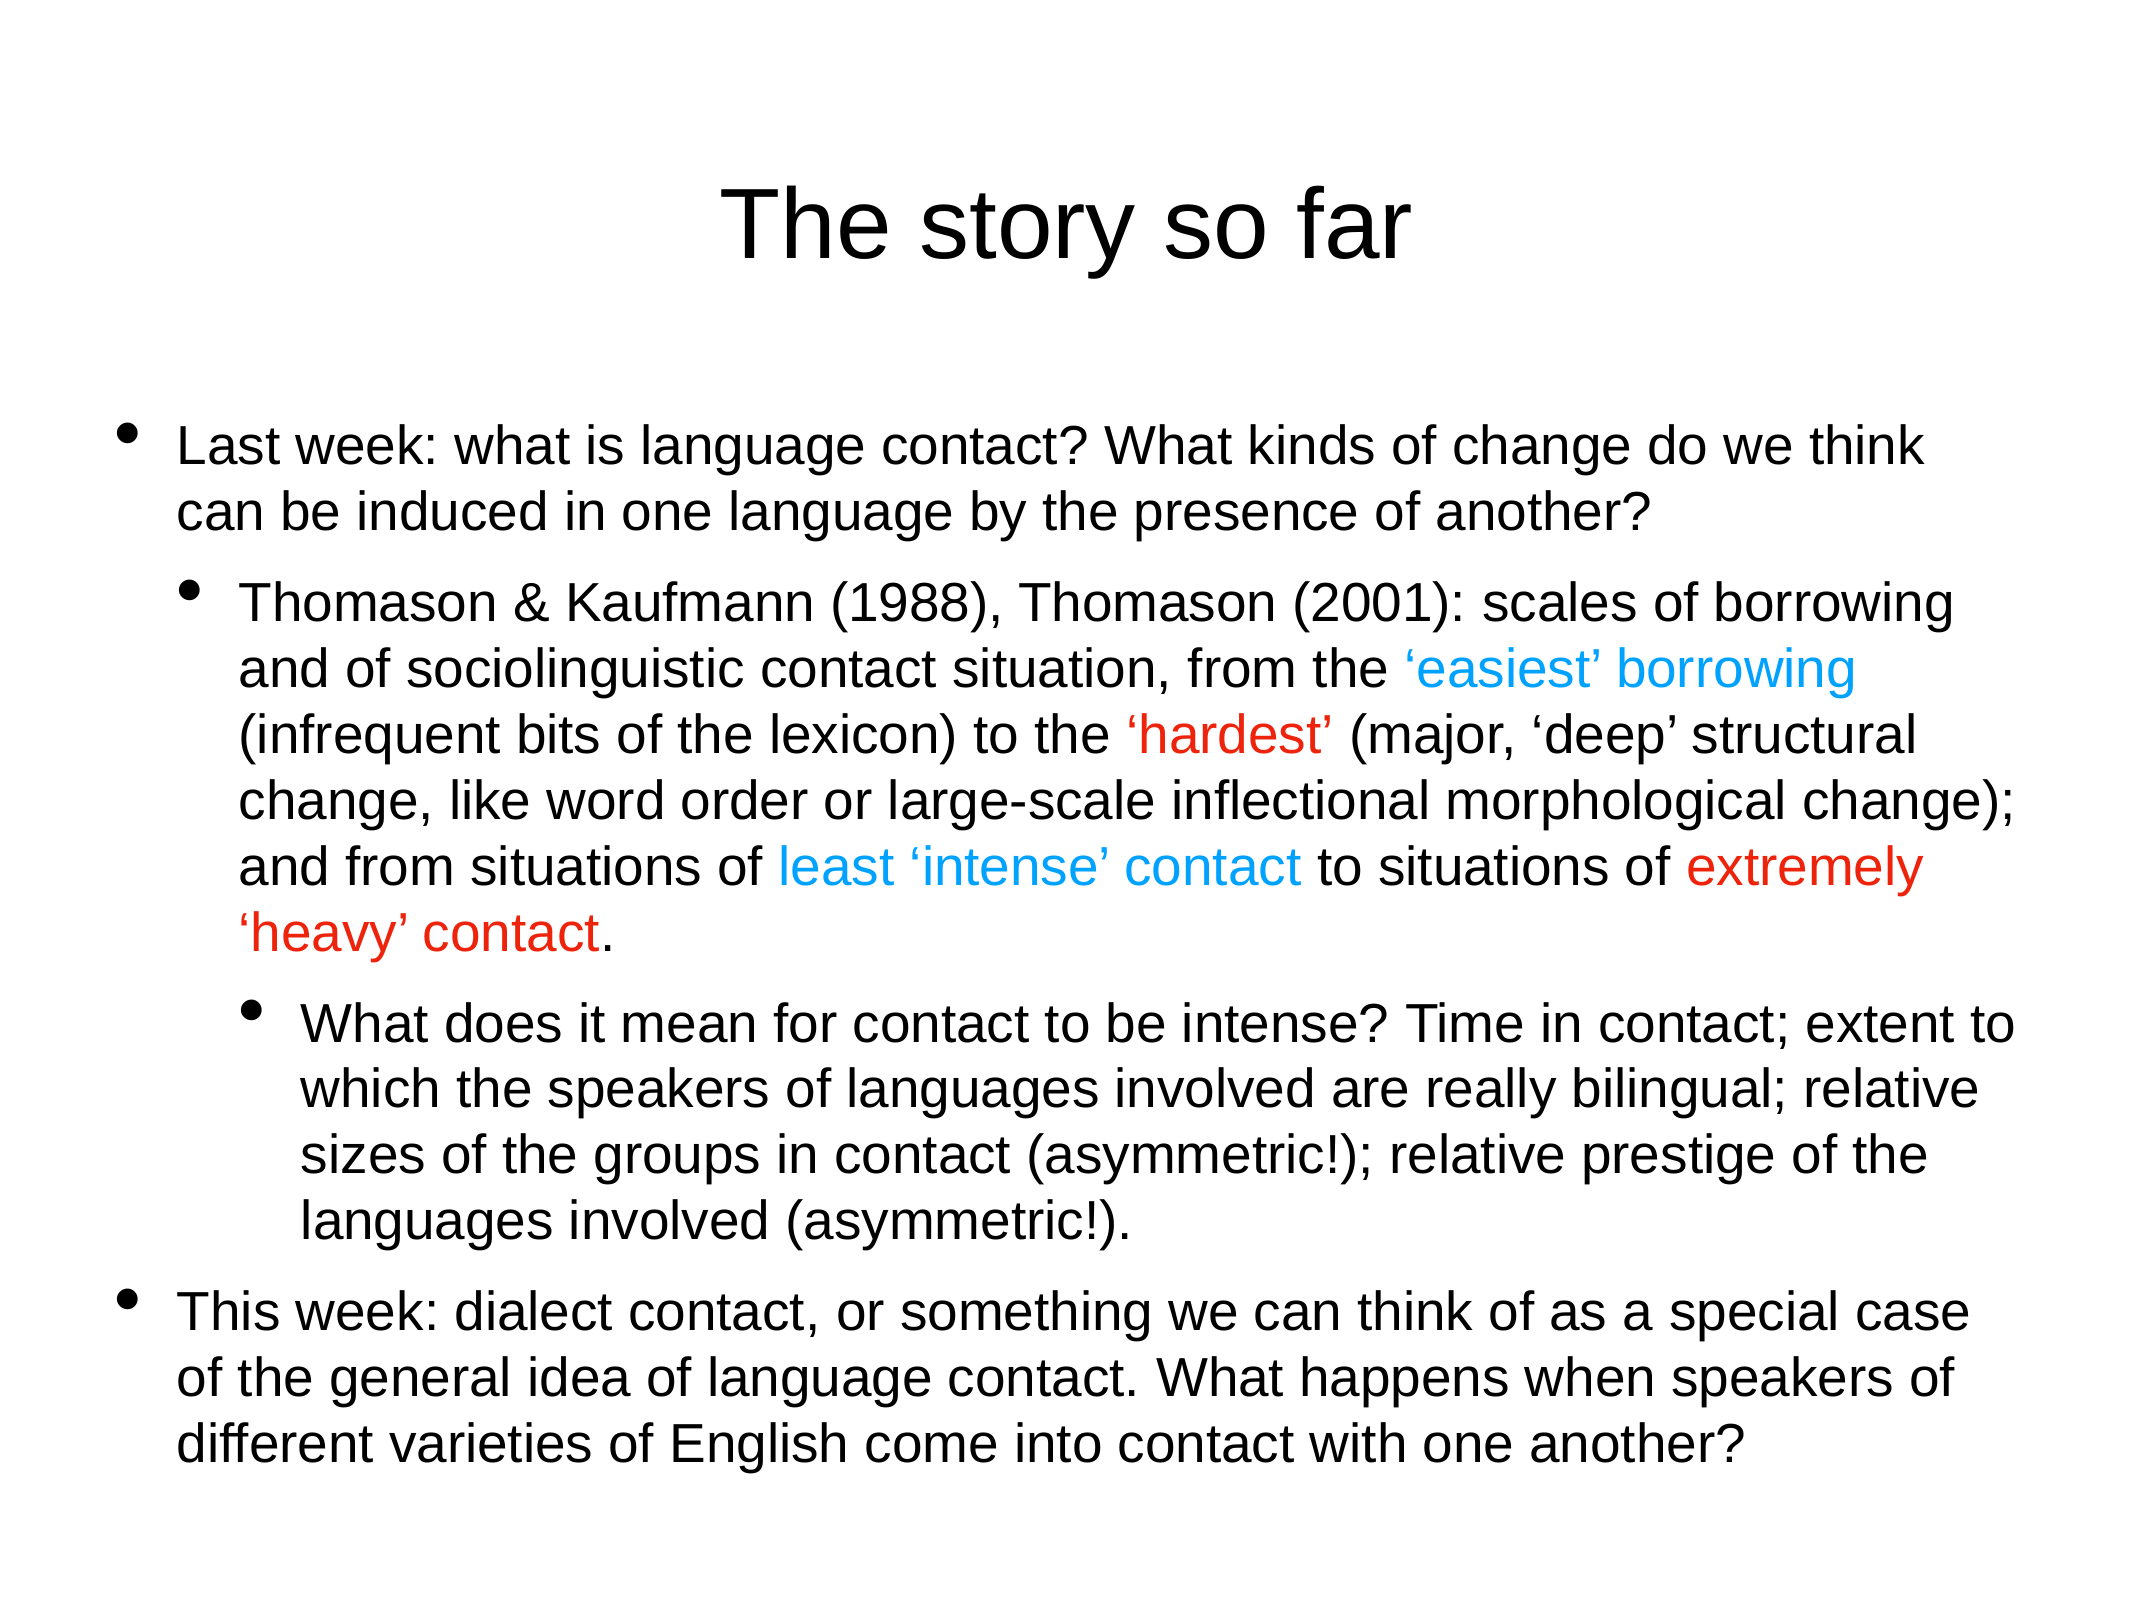

# The story so far
Last week: what is language contact? What kinds of change do we think can be induced in one language by the presence of another?
Thomason & Kaufmann (1988), Thomason (2001): scales of borrowing and of sociolinguistic contact situation, from the ‘easiest’ borrowing (infrequent bits of the lexicon) to the ‘hardest’ (major, ‘deep’ structural change, like word order or large-scale inflectional morphological change); and from situations of least ‘intense’ contact to situations of extremely ‘heavy’ contact.
What does it mean for contact to be intense? Time in contact; extent to which the speakers of languages involved are really bilingual; relative sizes of the groups in contact (asymmetric!); relative prestige of the languages involved (asymmetric!).
This week: dialect contact, or something we can think of as a special case of the general idea of language contact. What happens when speakers of different varieties of English come into contact with one another?